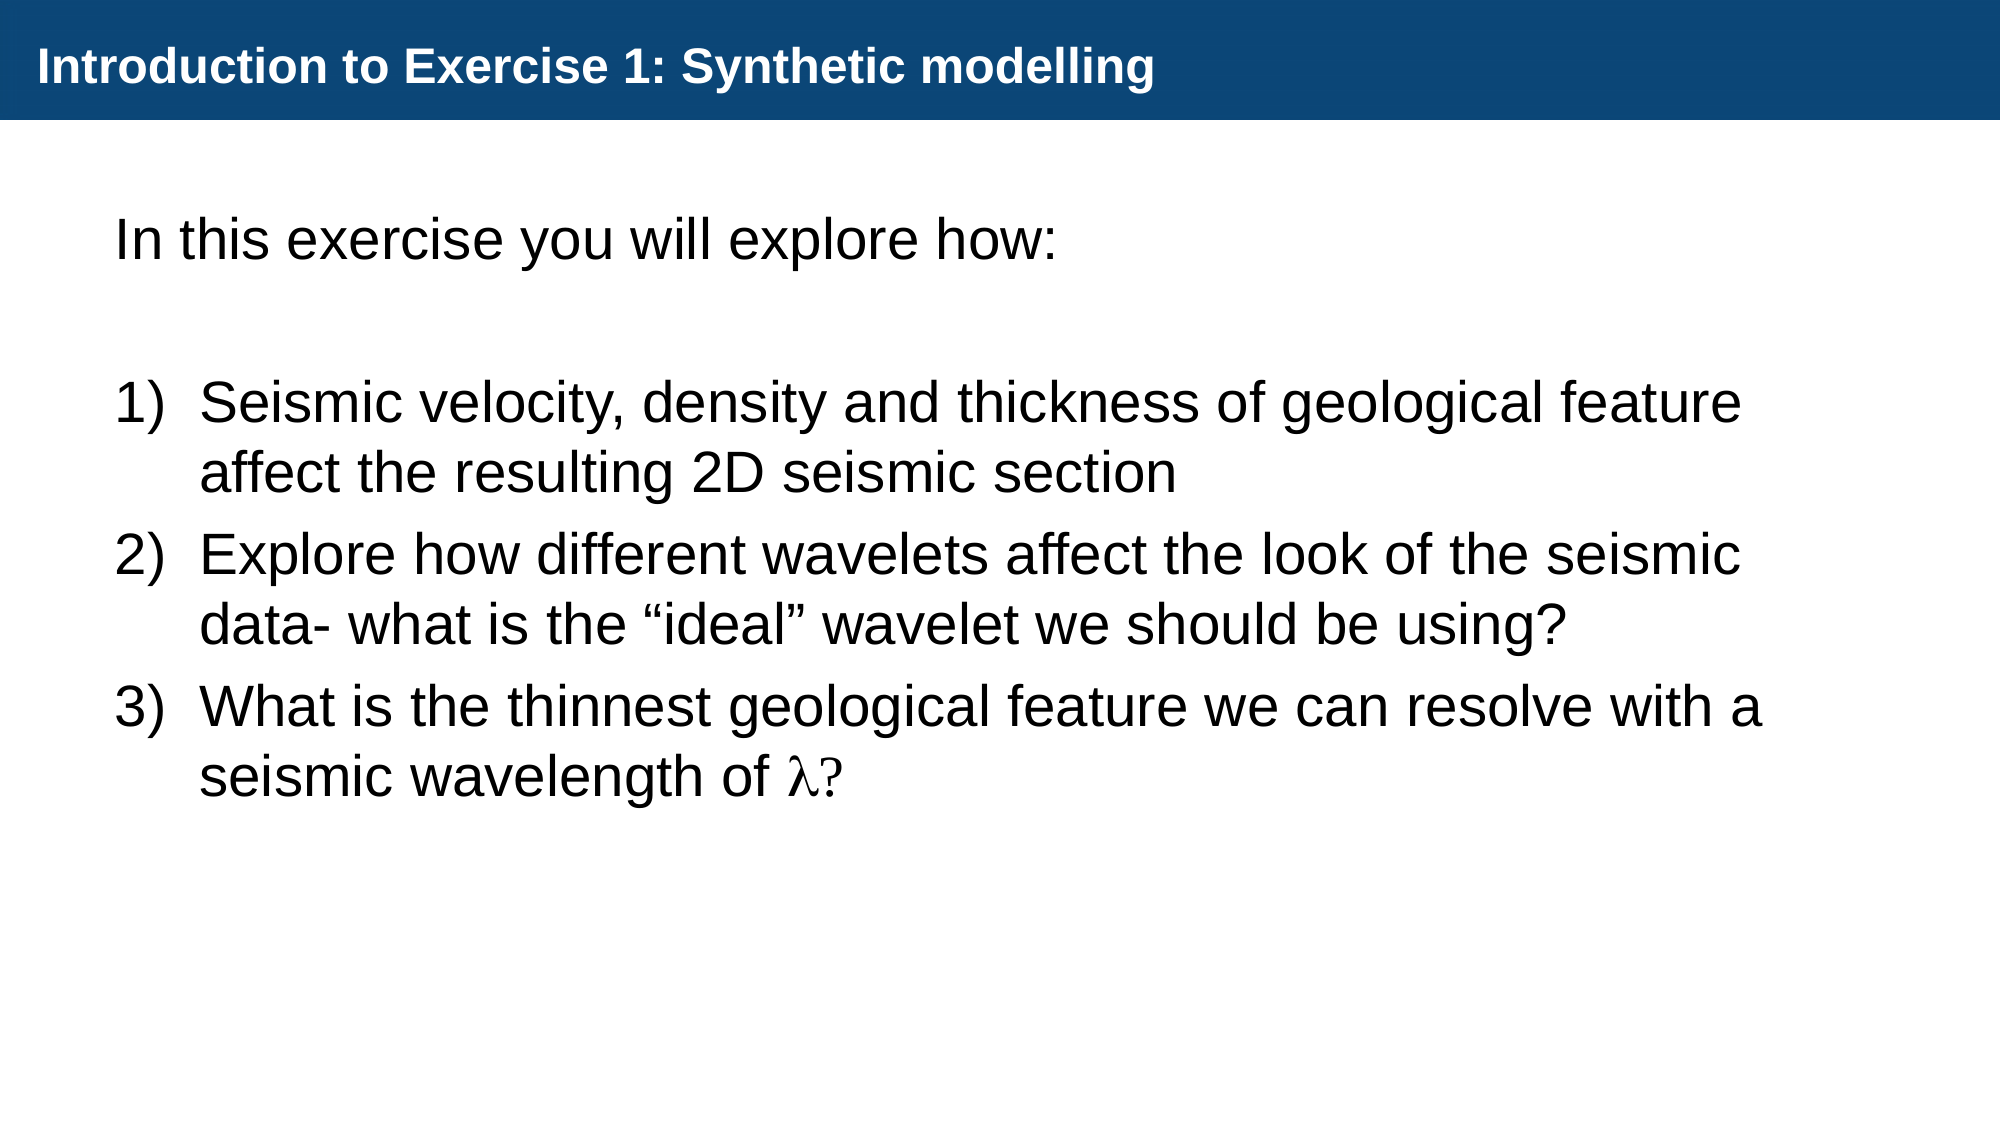

Introduction to Exercise 1: Synthetic modelling
In this exercise you will explore how:

Seismic velocity, density and thickness of geological feature affect the resulting 2D seismic section
Explore how different wavelets affect the look of the seismic data- what is the “ideal” wavelet we should be using?
What is the thinnest geological feature we can resolve with a seismic wavelength of λ?